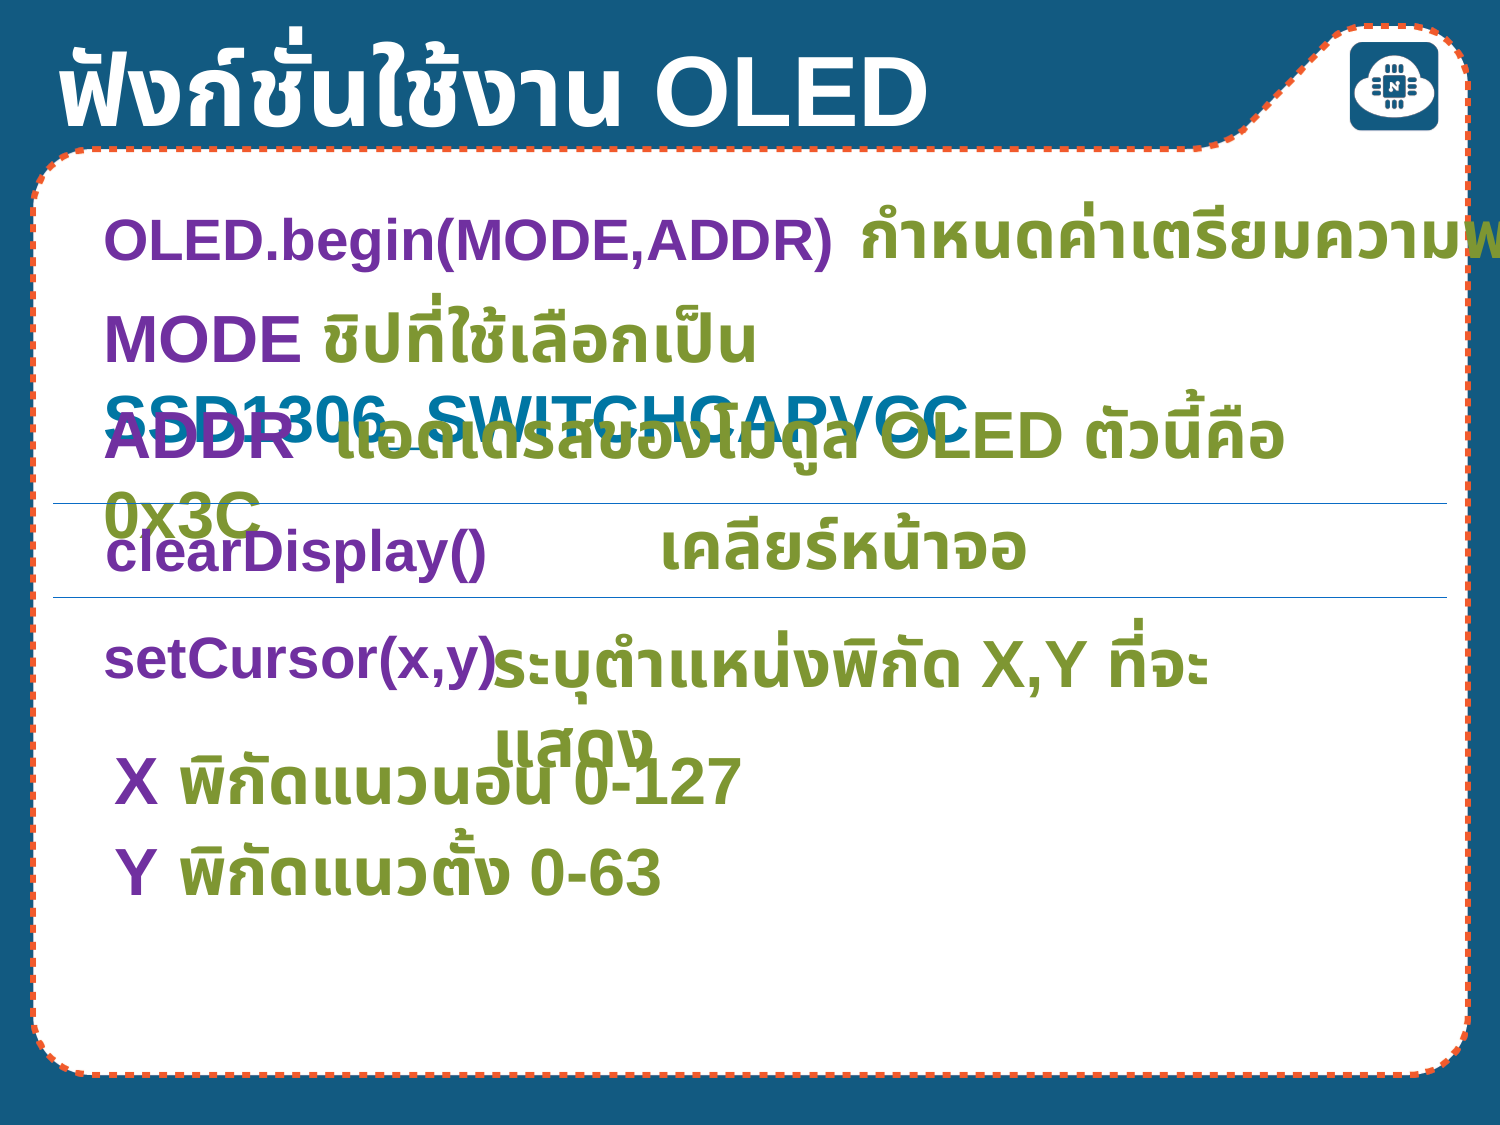

ฟังก์ชั่นใช้งาน OLED
กำหนดค่าเตรียมความพร้อม
OLED.begin(MODE,ADDR)
MODE ชิปที่ใช้เลือกเป็น SSD1306_SWITCHCAPVCC
ADDR  แอดเดรสของโมดูล OLED ตัวนี้คือ 0x3C
เคลียร์หน้าจอ
clearDisplay()
setCursor(x,y)
ระบุตำแหน่งพิกัด X,Y ที่จะแสดง
X พิกัดแนวนอน 0-127
Y พิกัดแนวตั้ง 0-63